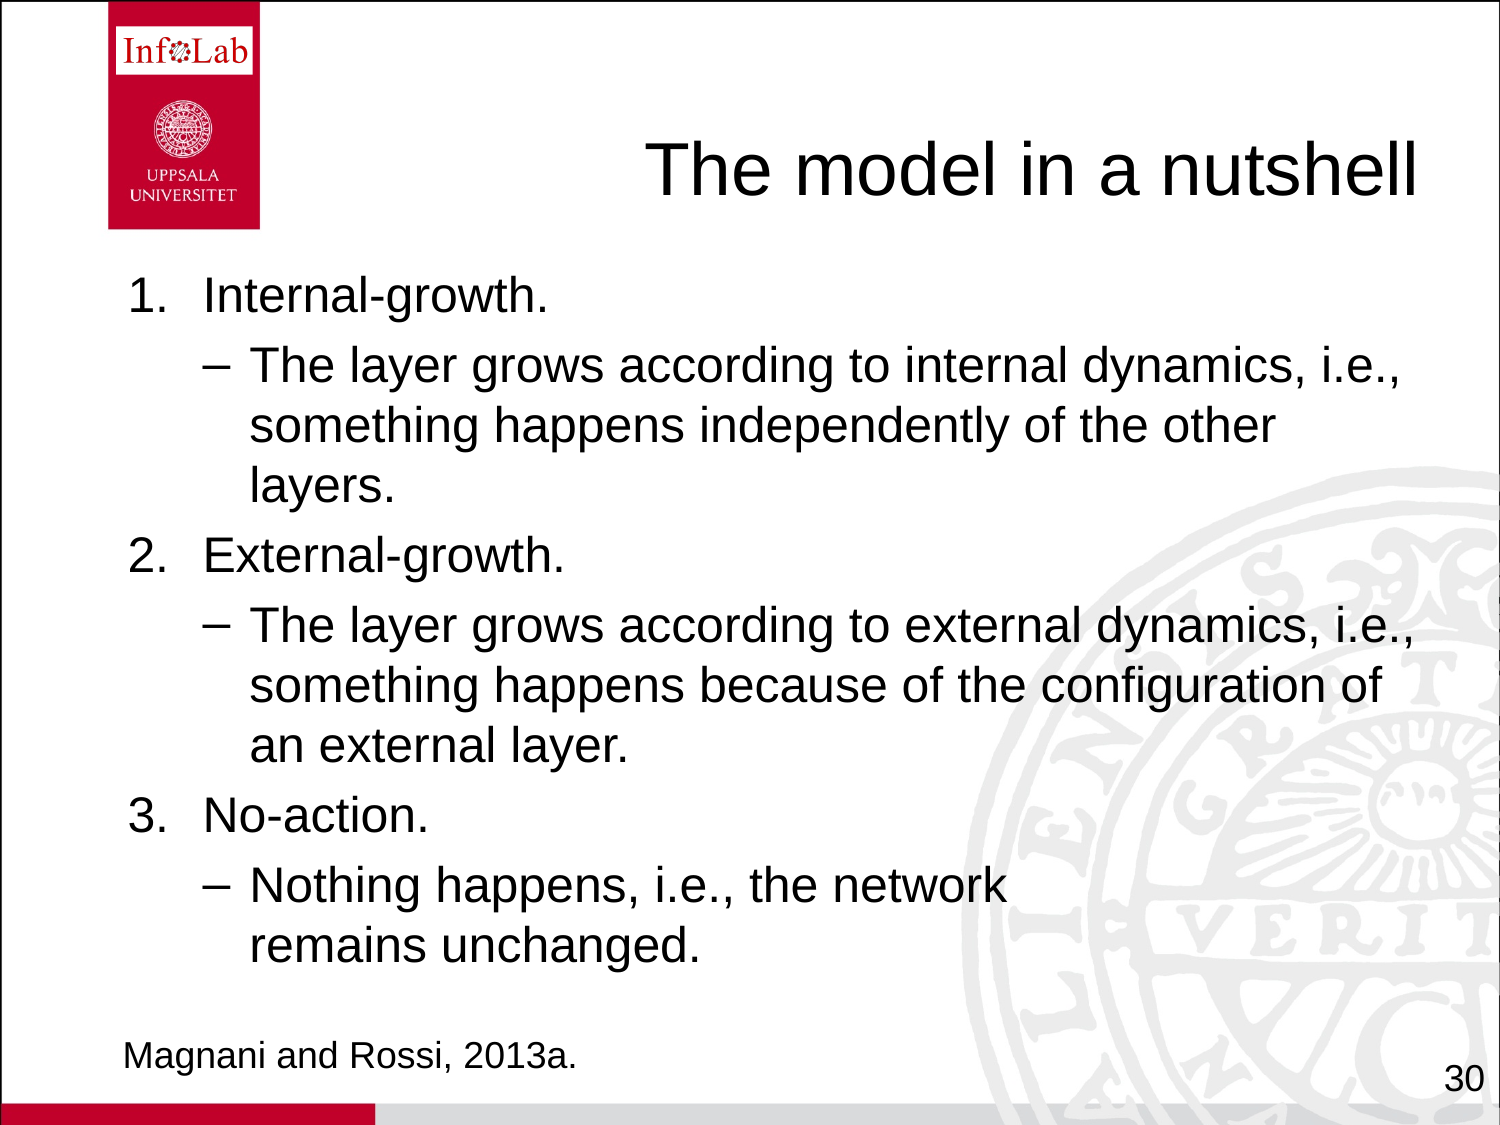

# The model in a nutshell
Internal-growth.
The layer grows according to internal dynamics, i.e., something happens independently of the other layers.
External-growth.
The layer grows according to external dynamics, i.e., something happens because of the configuration of an external layer.
No-action.
Nothing happens, i.e., the network remains unchanged.
Magnani and Rossi, 2013a.